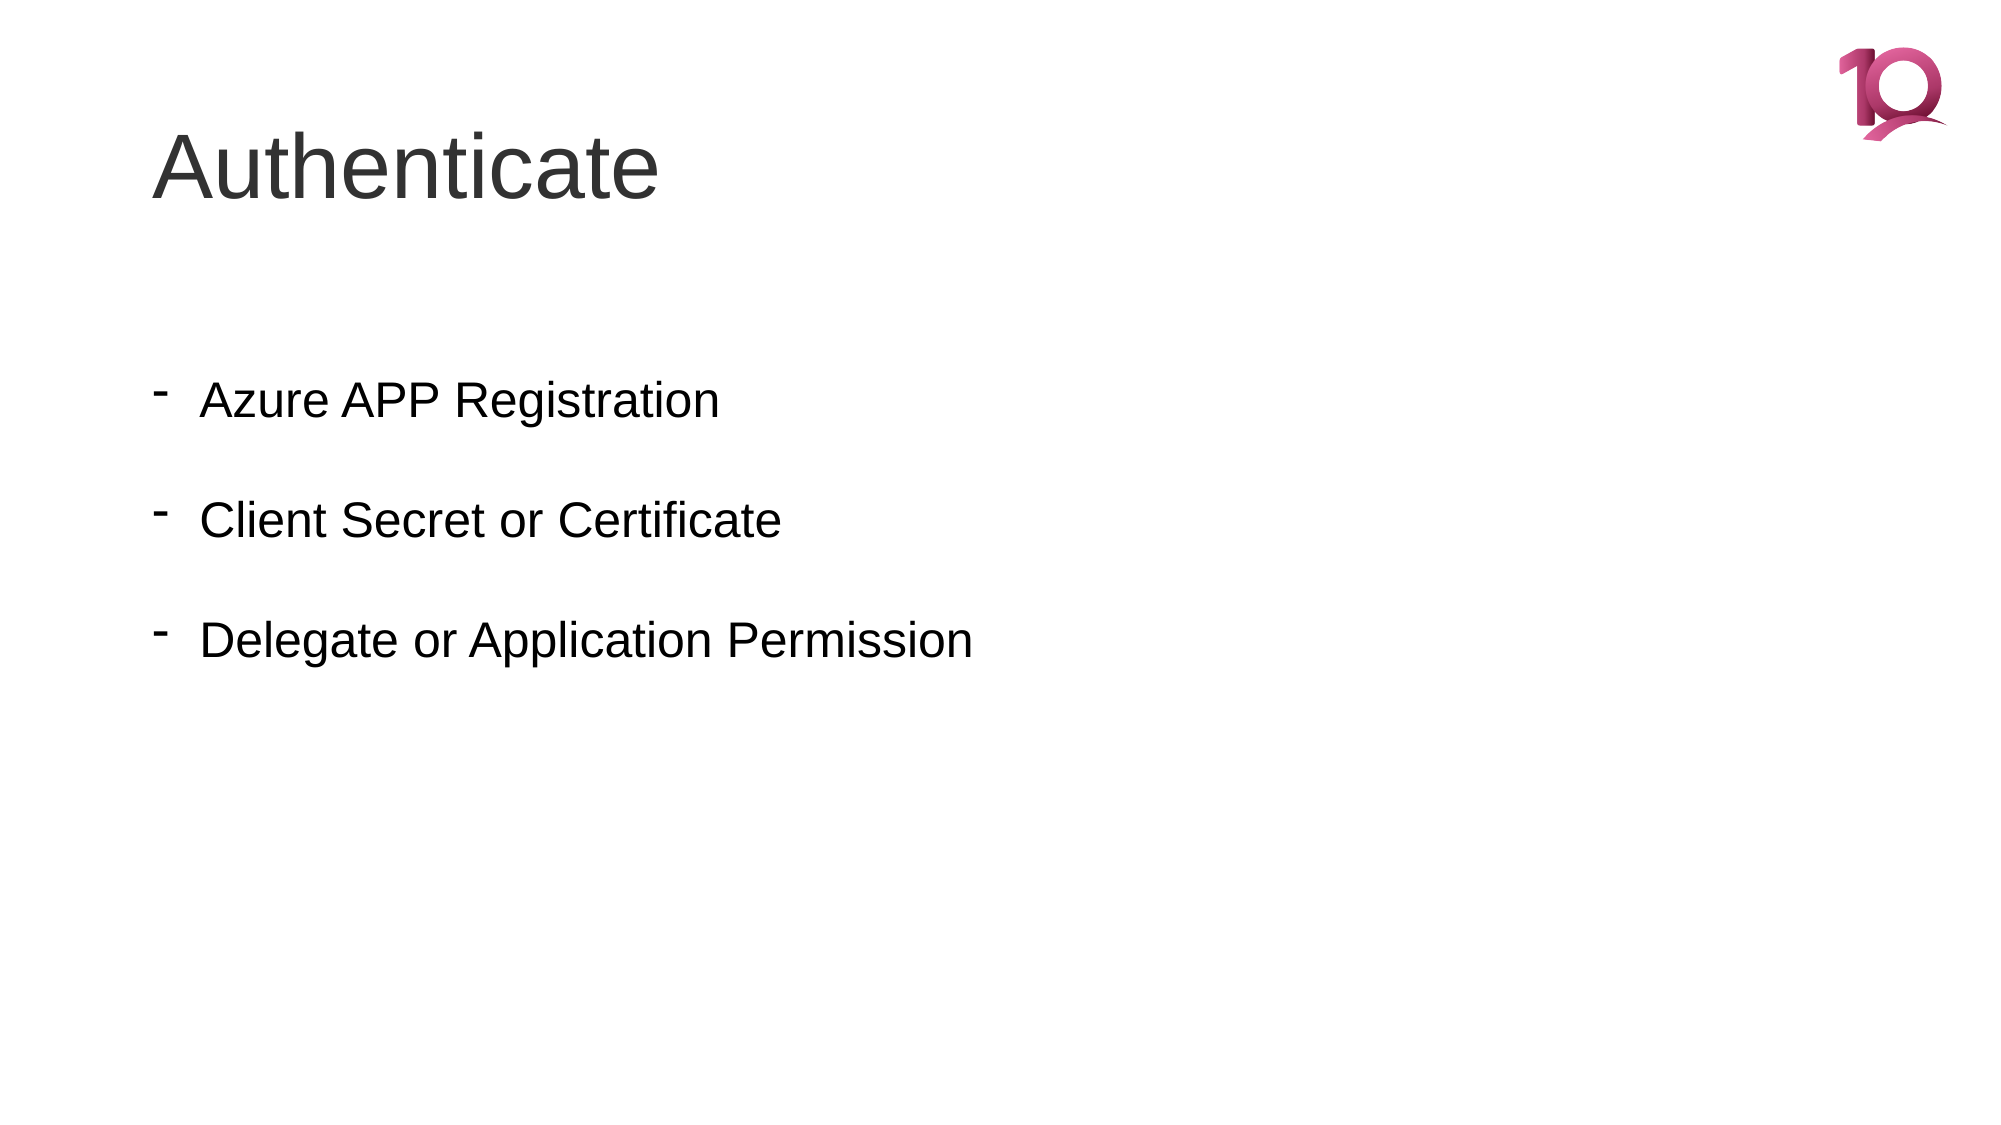

# Authenticate
Azure APP Registration
Client Secret or Certificate
Delegate or Application Permission